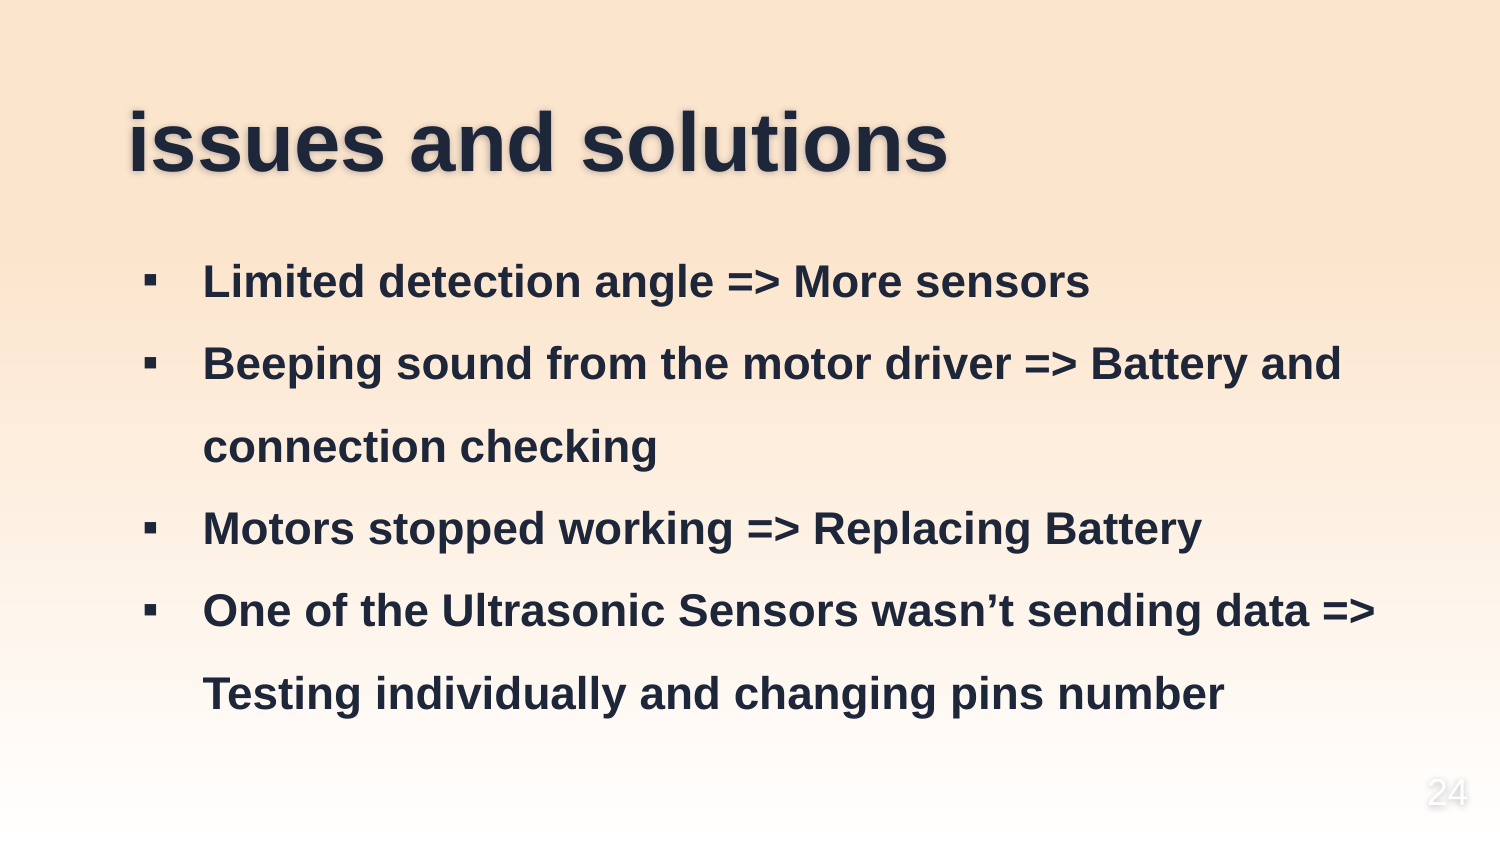

# issues and solutions
Limited detection angle => More sensors
Beeping sound from the motor driver => Battery and connection checking
Motors stopped working => Replacing Battery
One of the Ultrasonic Sensors wasn’t sending data => Testing individually and changing pins number

24